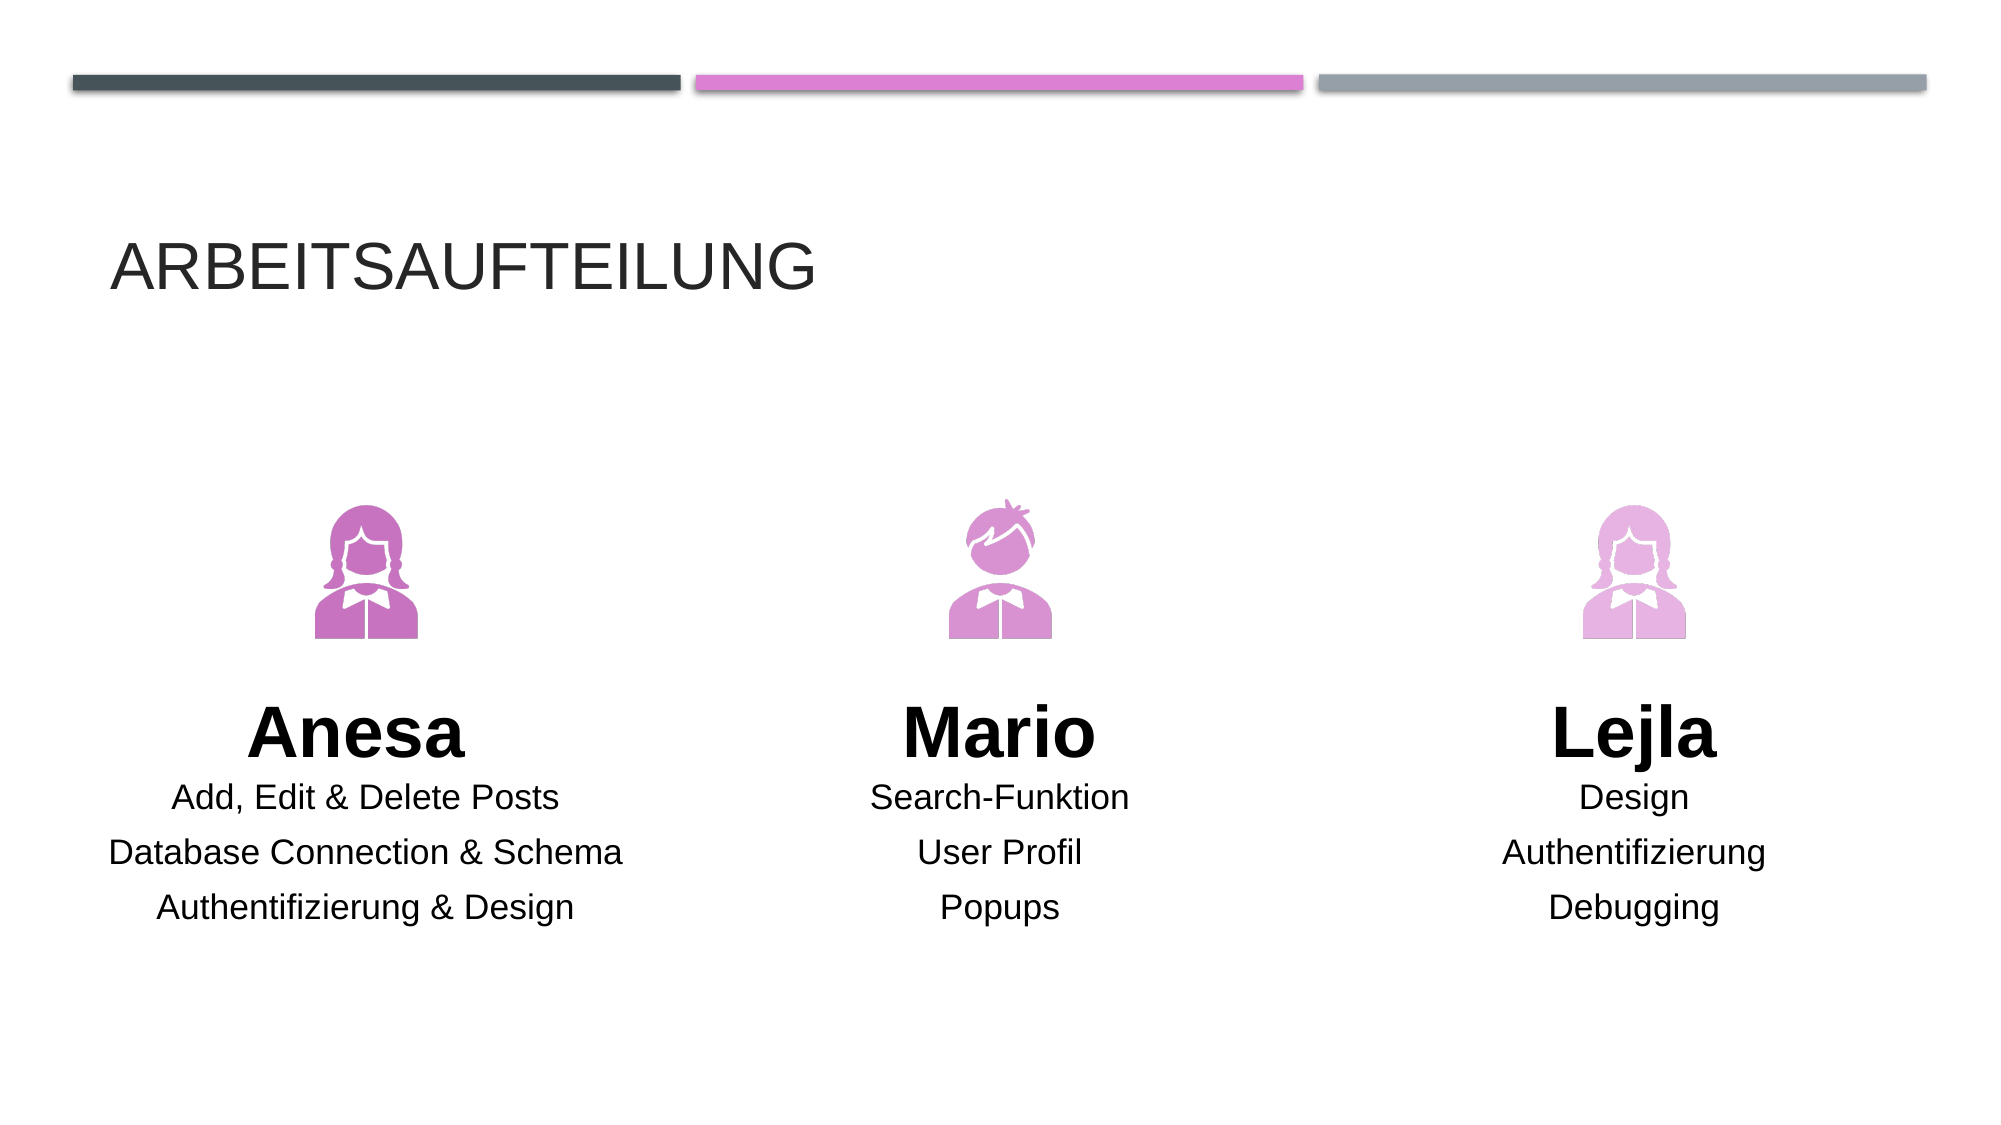

# Arbeitsaufteilung
Anesa
Add, Edit & Delete Posts
Database Connection & Schema
Authentifizierung & Design
Mario
Search-Funktion
User Profil
Popups
Lejla
Design
Authentifizierung
Debugging